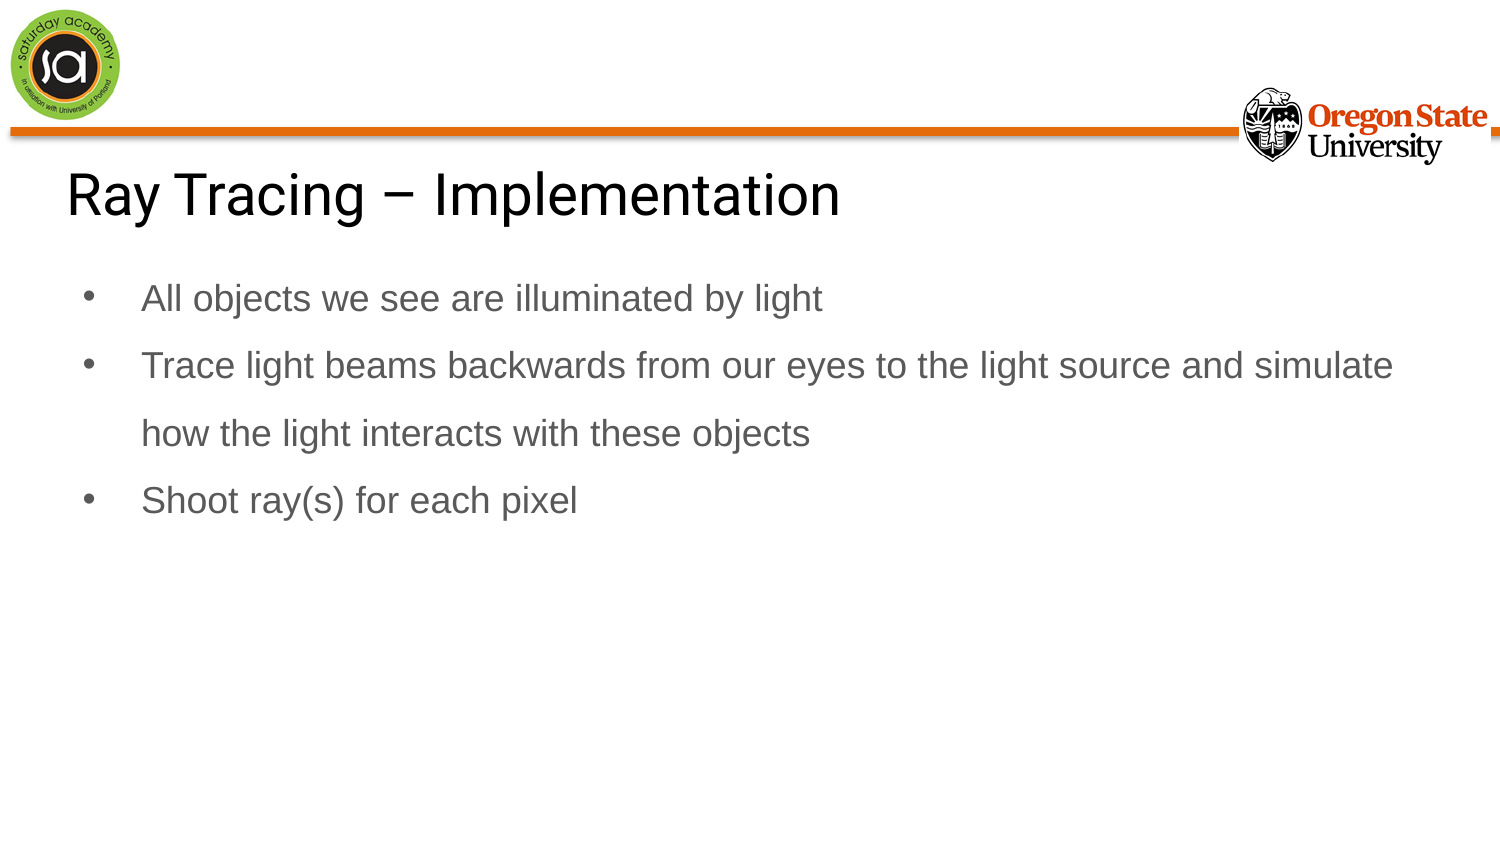

# Ray Tracing – Implementation
All objects we see are illuminated by light
Trace light beams backwards from our eyes to the light source and simulate how the light interacts with these objects
Shoot ray(s) for each pixel